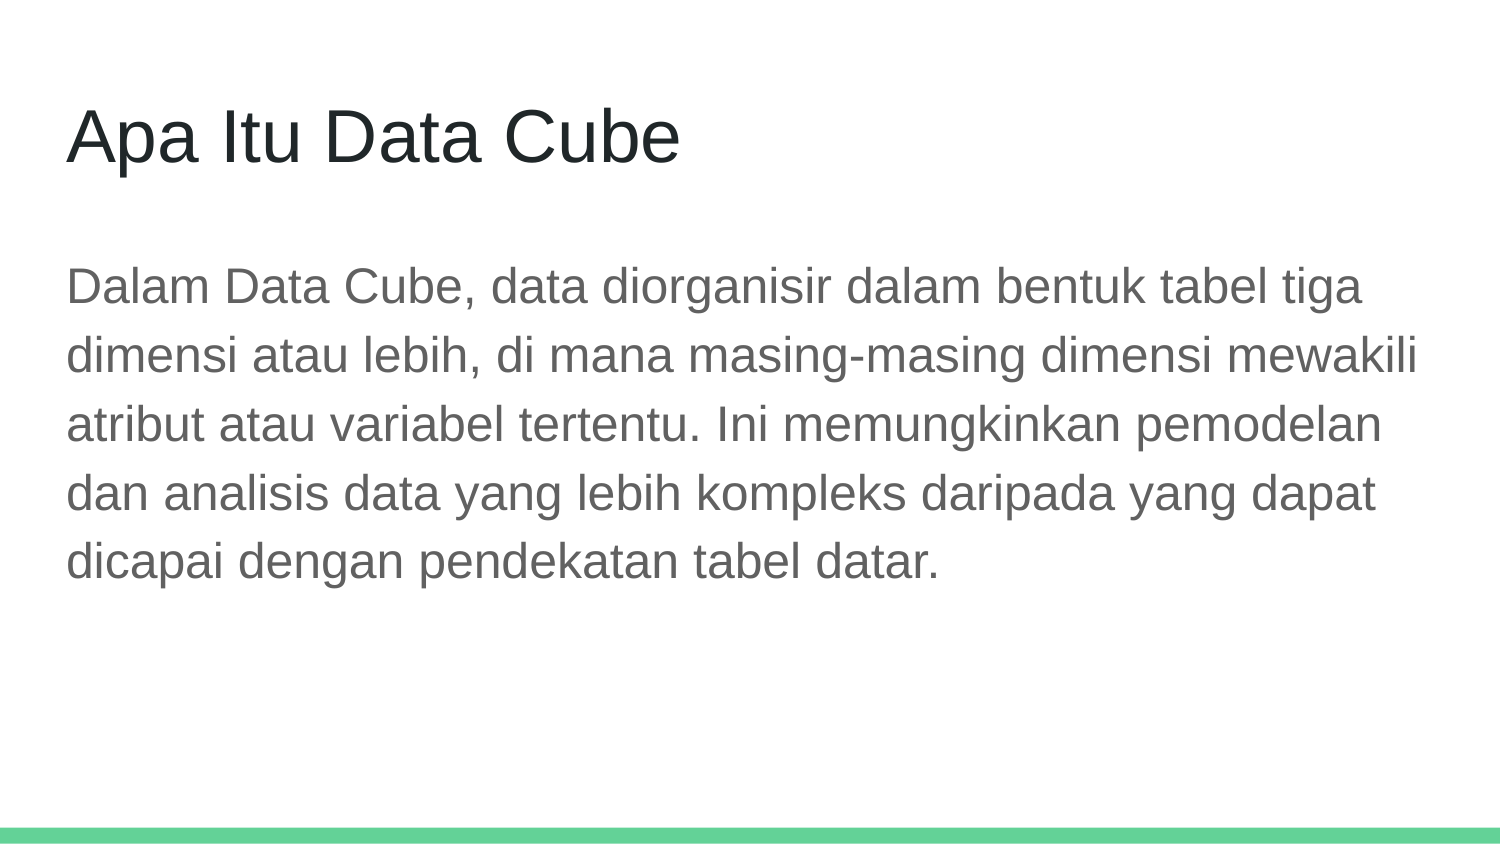

# Apa Itu Data Cube
Dalam Data Cube, data diorganisir dalam bentuk tabel tiga dimensi atau lebih, di mana masing-masing dimensi mewakili atribut atau variabel tertentu. Ini memungkinkan pemodelan dan analisis data yang lebih kompleks daripada yang dapat dicapai dengan pendekatan tabel datar.